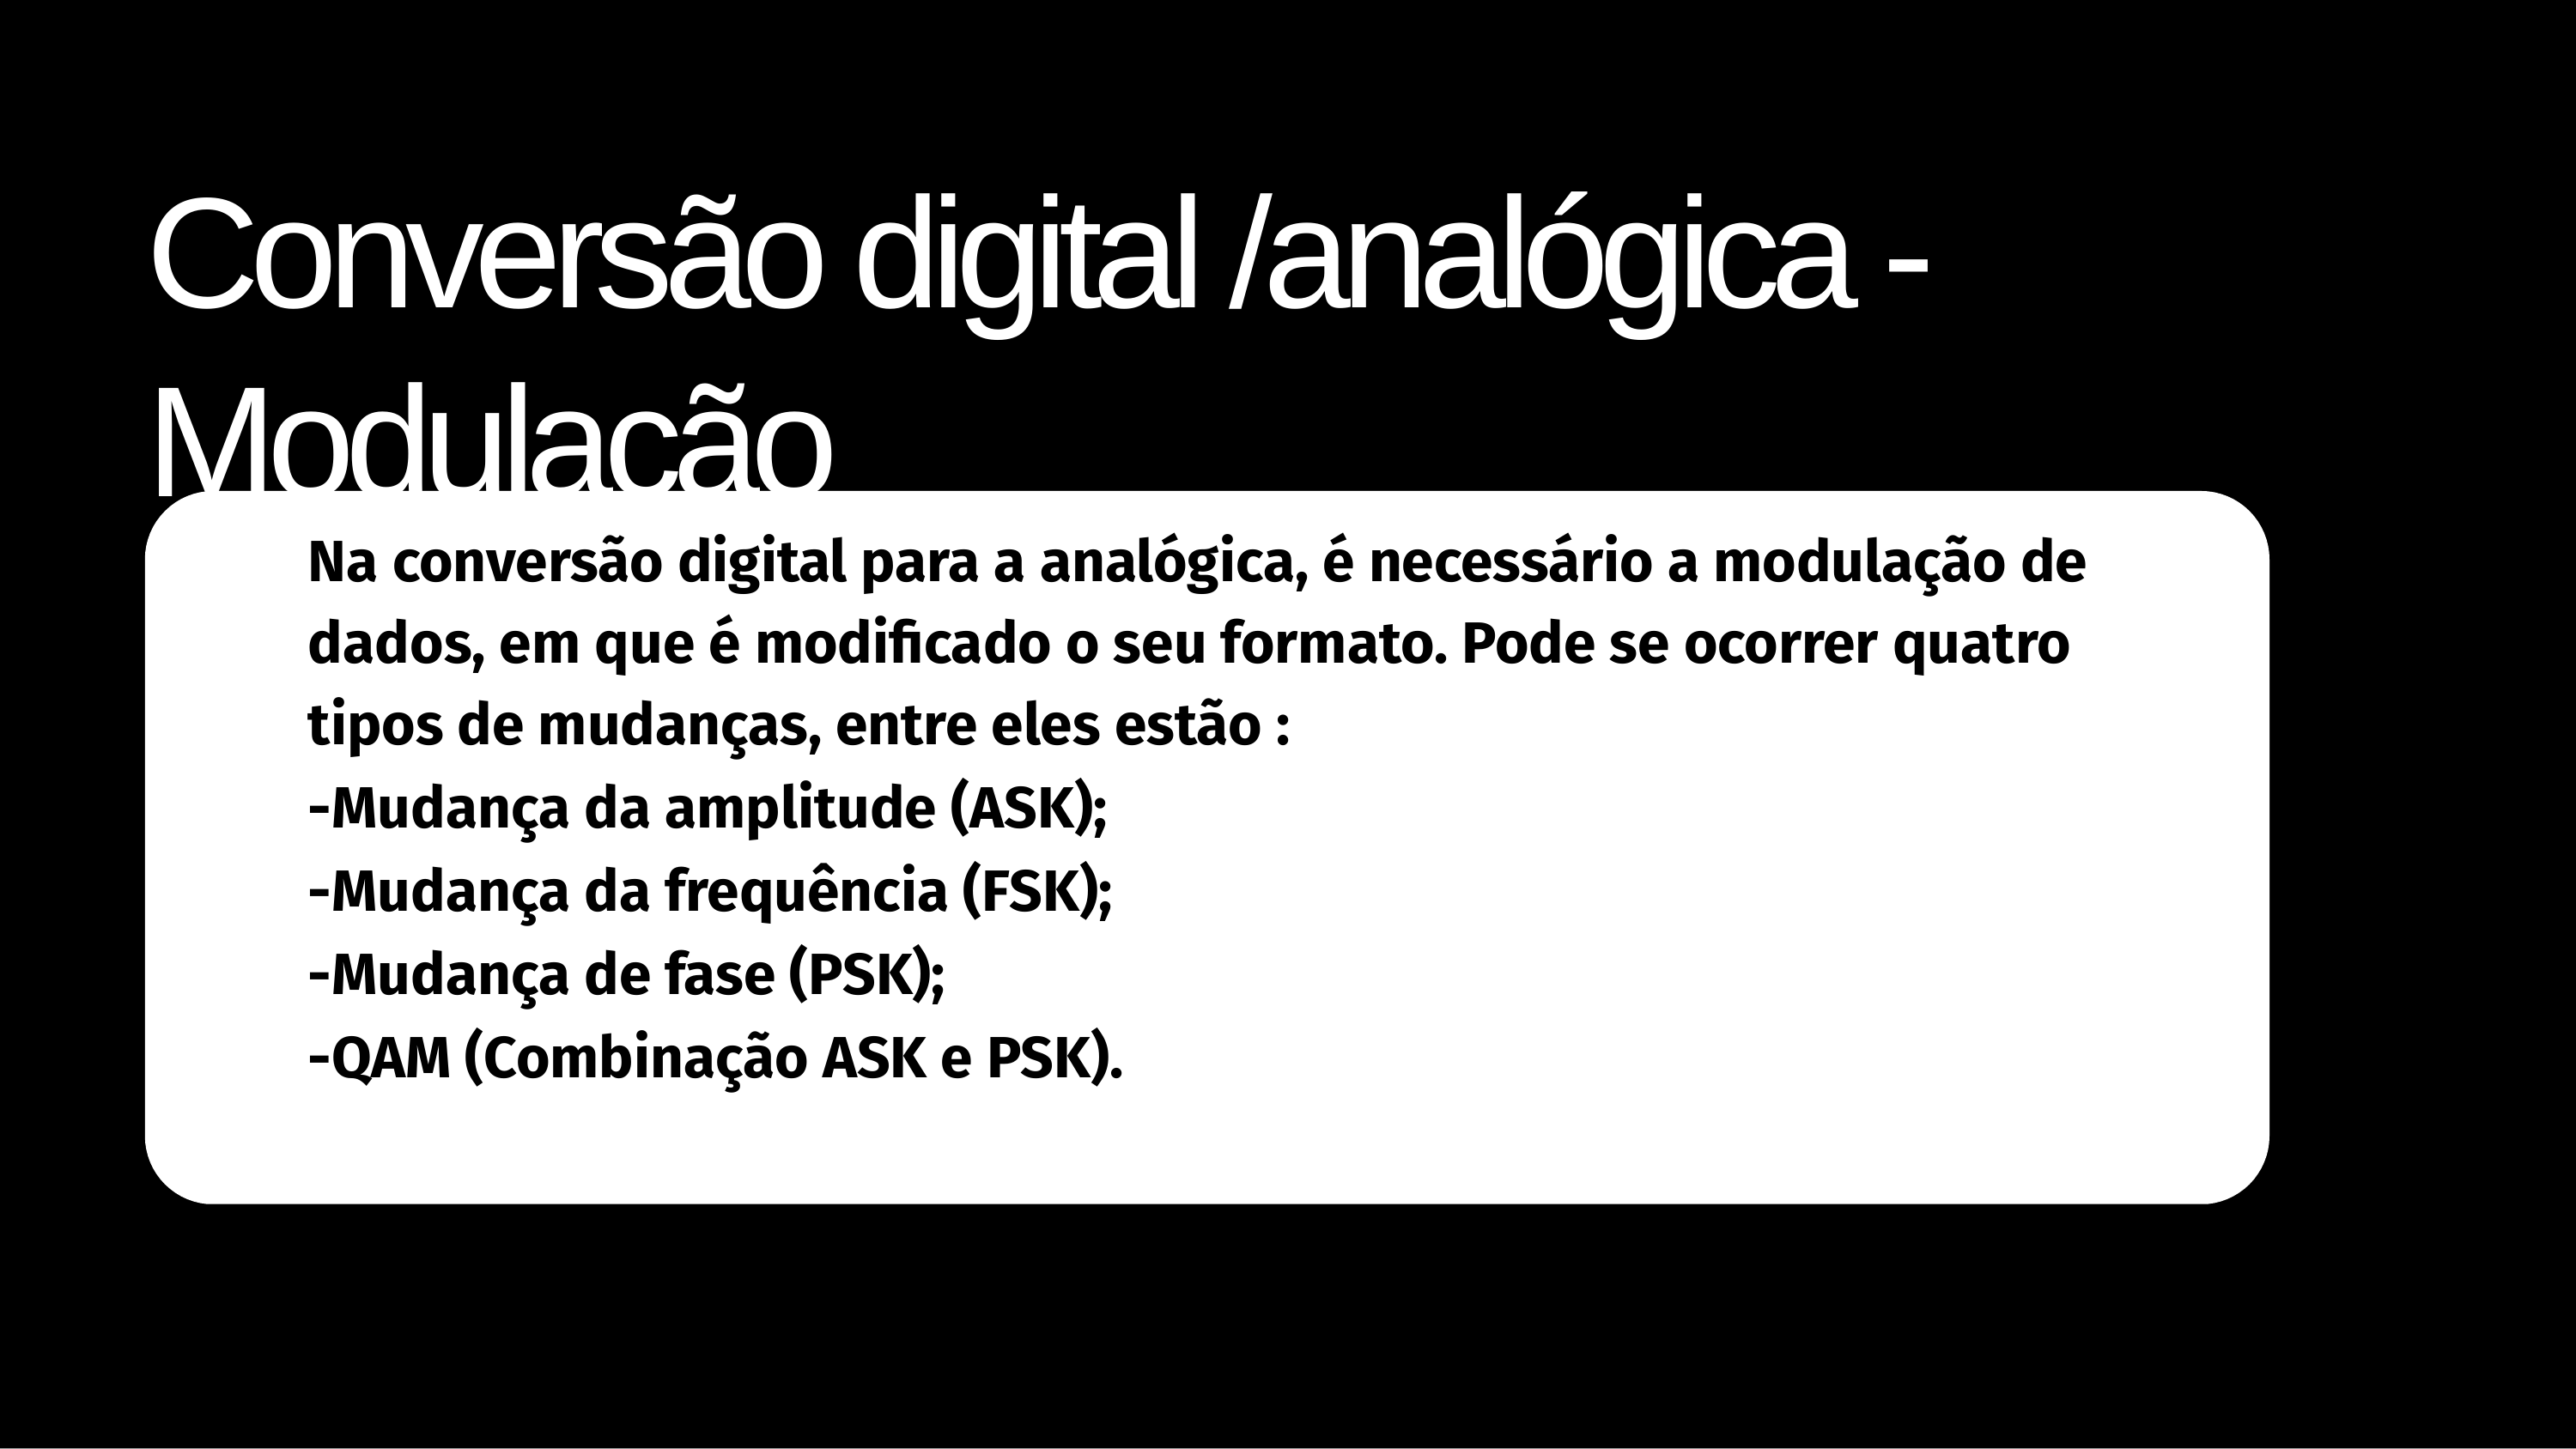

# Conversão digital /analógica -Modulação

Na conversão digital para a analógica, é necessário a modulação de dados, em que é modificado o seu formato. Pode se ocorrer quatro tipos de mudanças, entre eles estão :
-Mudança da amplitude (ASK);
-Mudança da frequência (FSK);
-Mudança de fase (PSK);
-QAM (Combinação ASK e PSK).